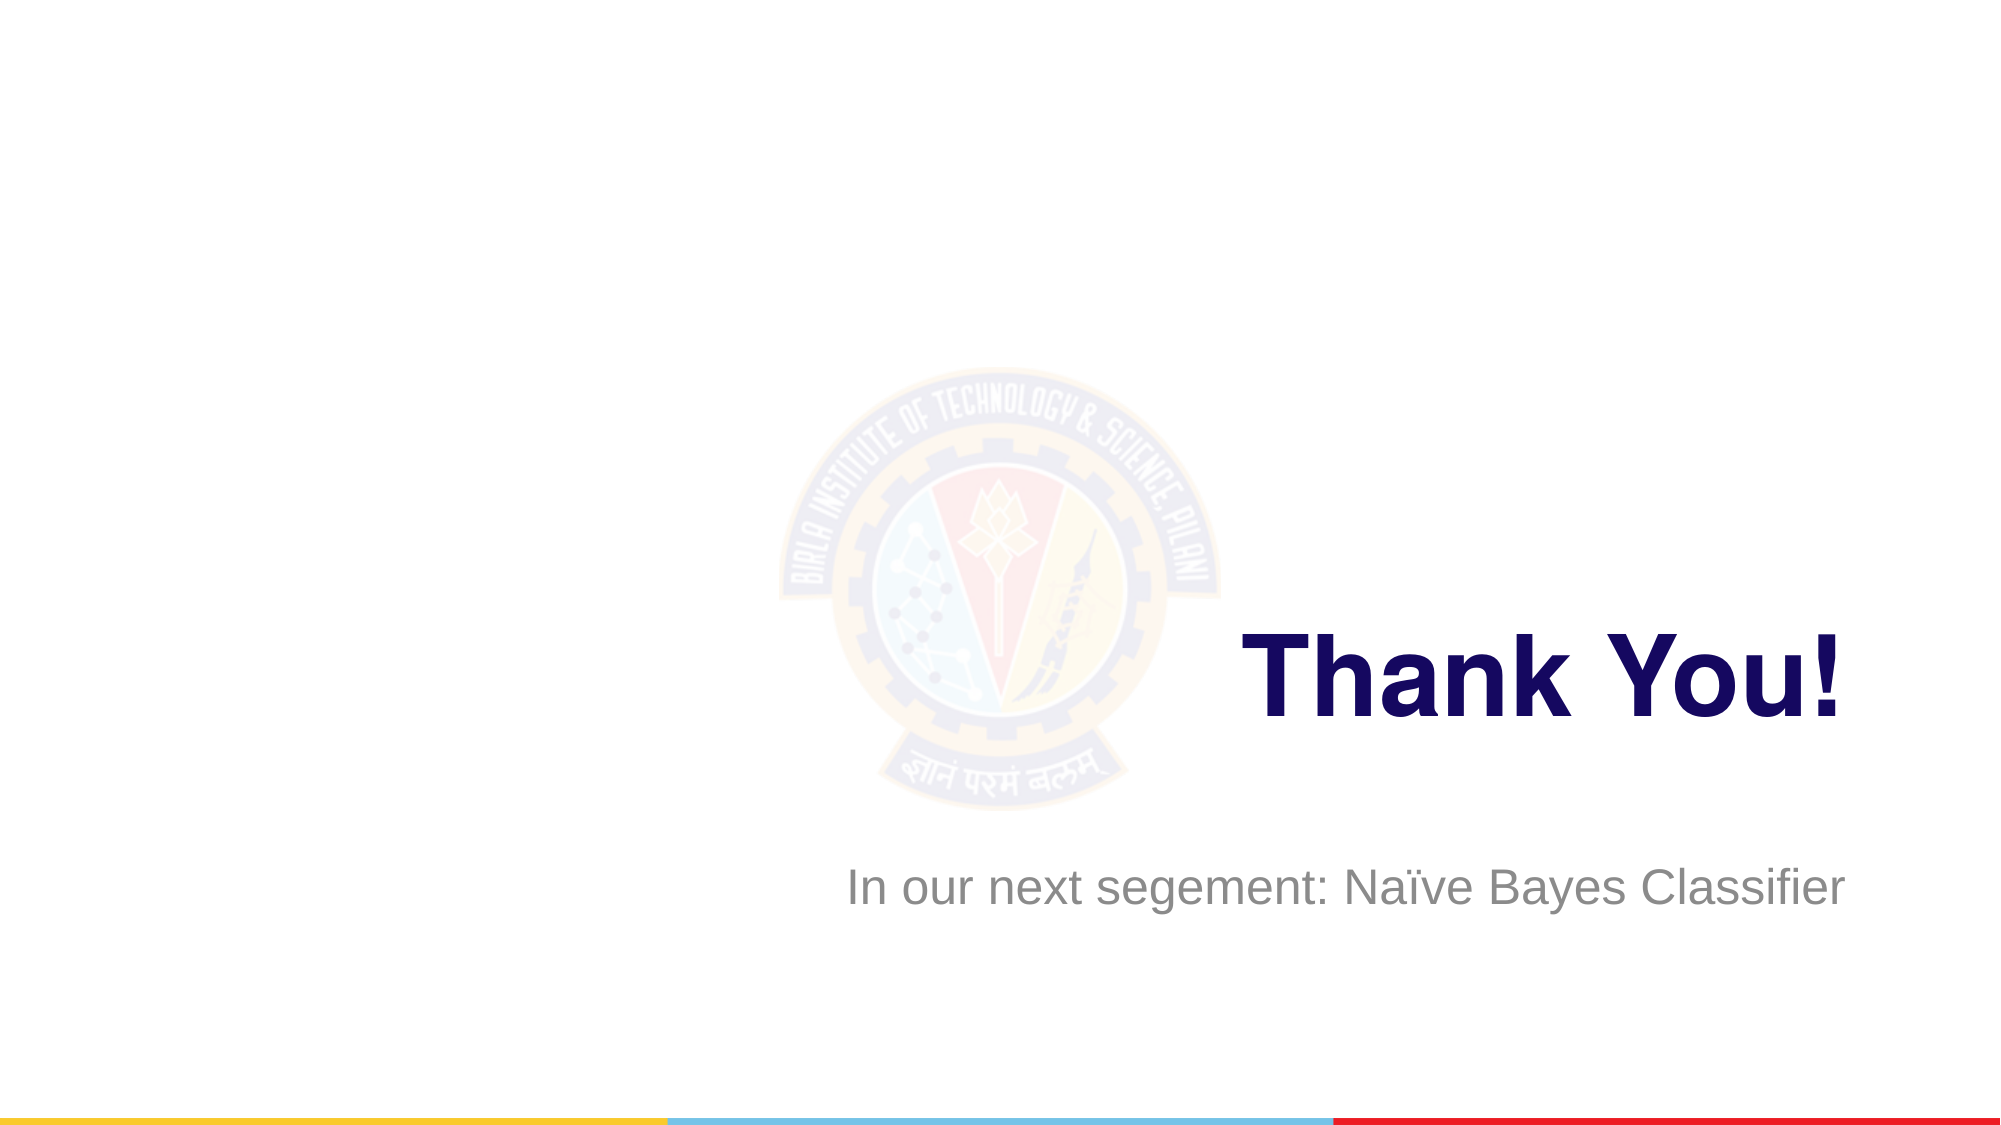

# Thank You!
In our next segement: Naïve Bayes Classifier